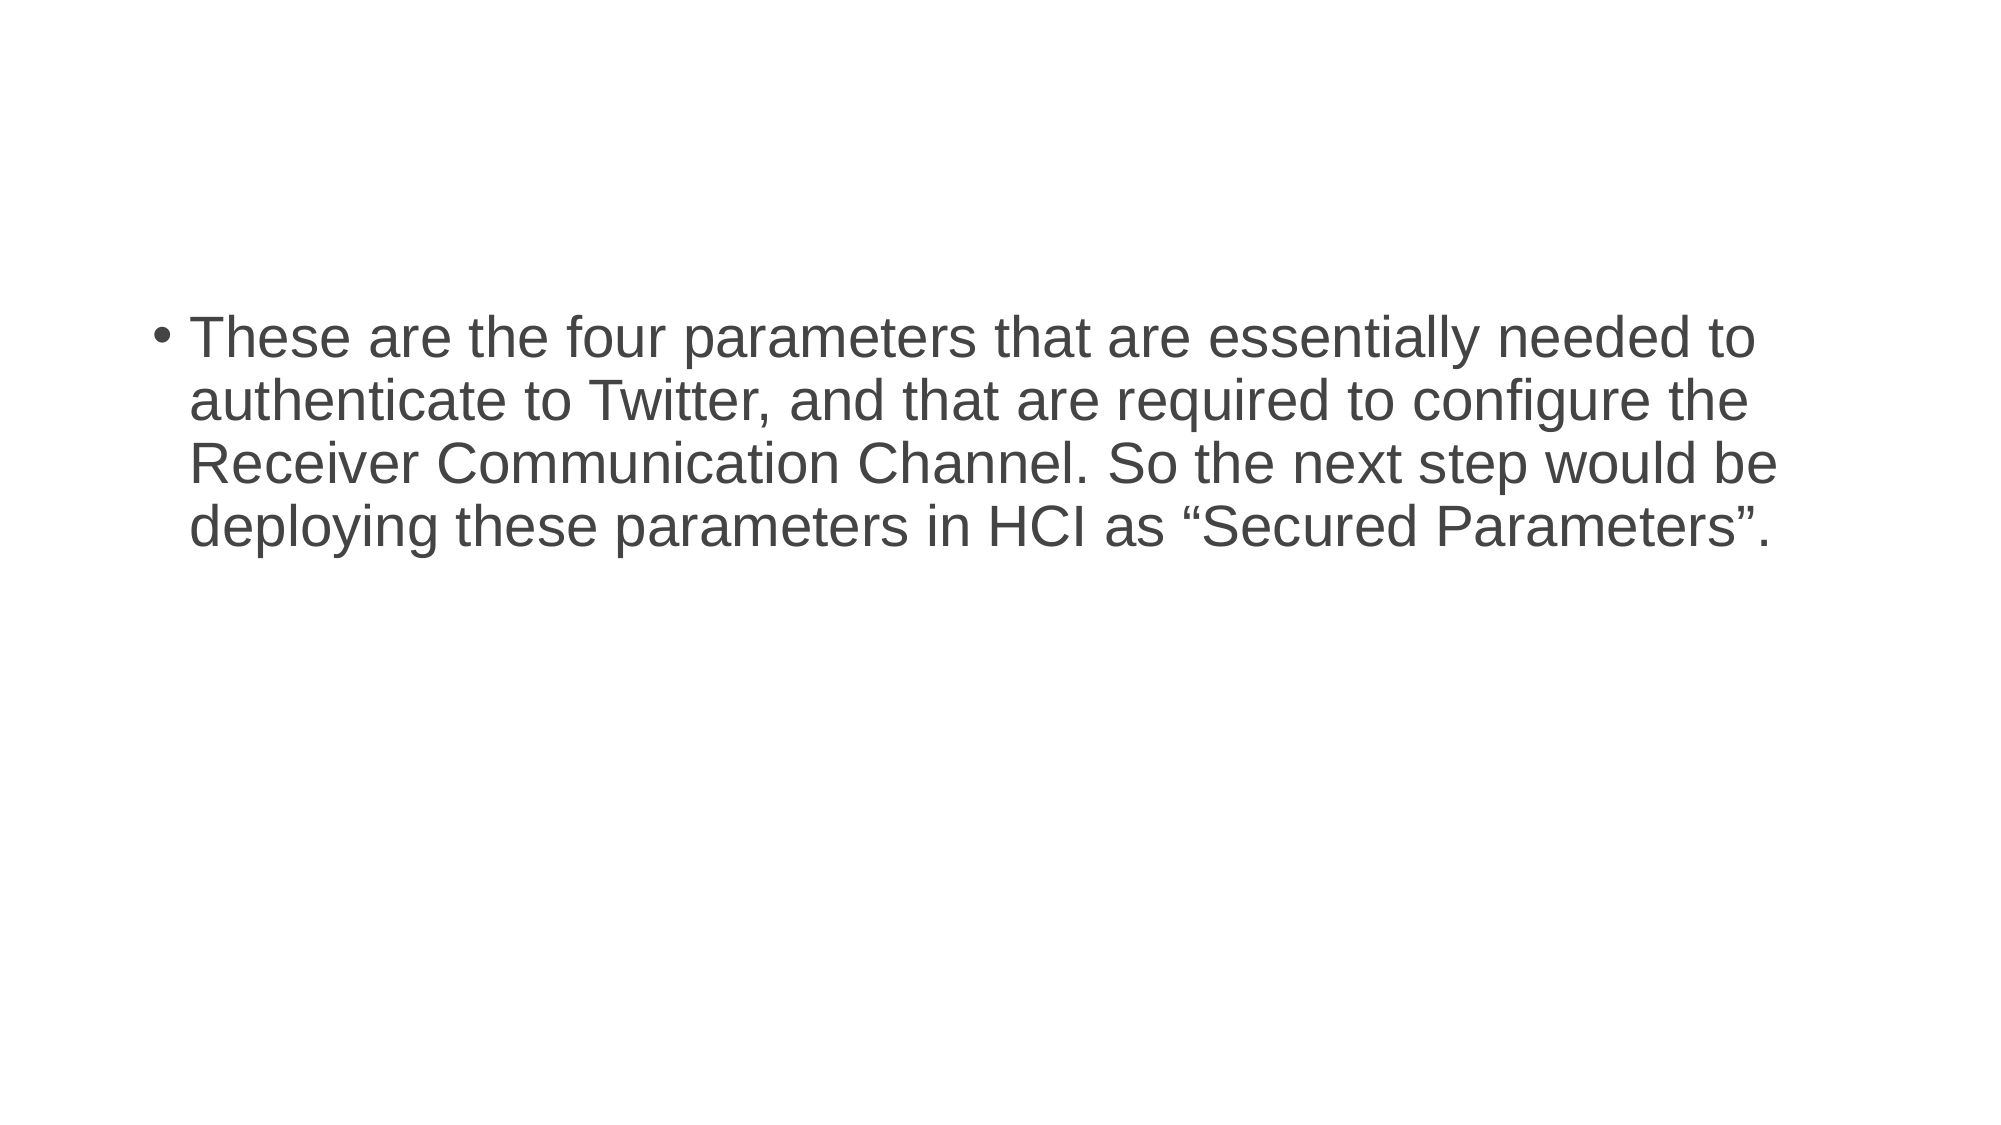

#
These are the four parameters that are essentially needed to authenticate to Twitter, and that are required to configure the Receiver Communication Channel. So the next step would be deploying these parameters in HCI as “Secured Parameters”.